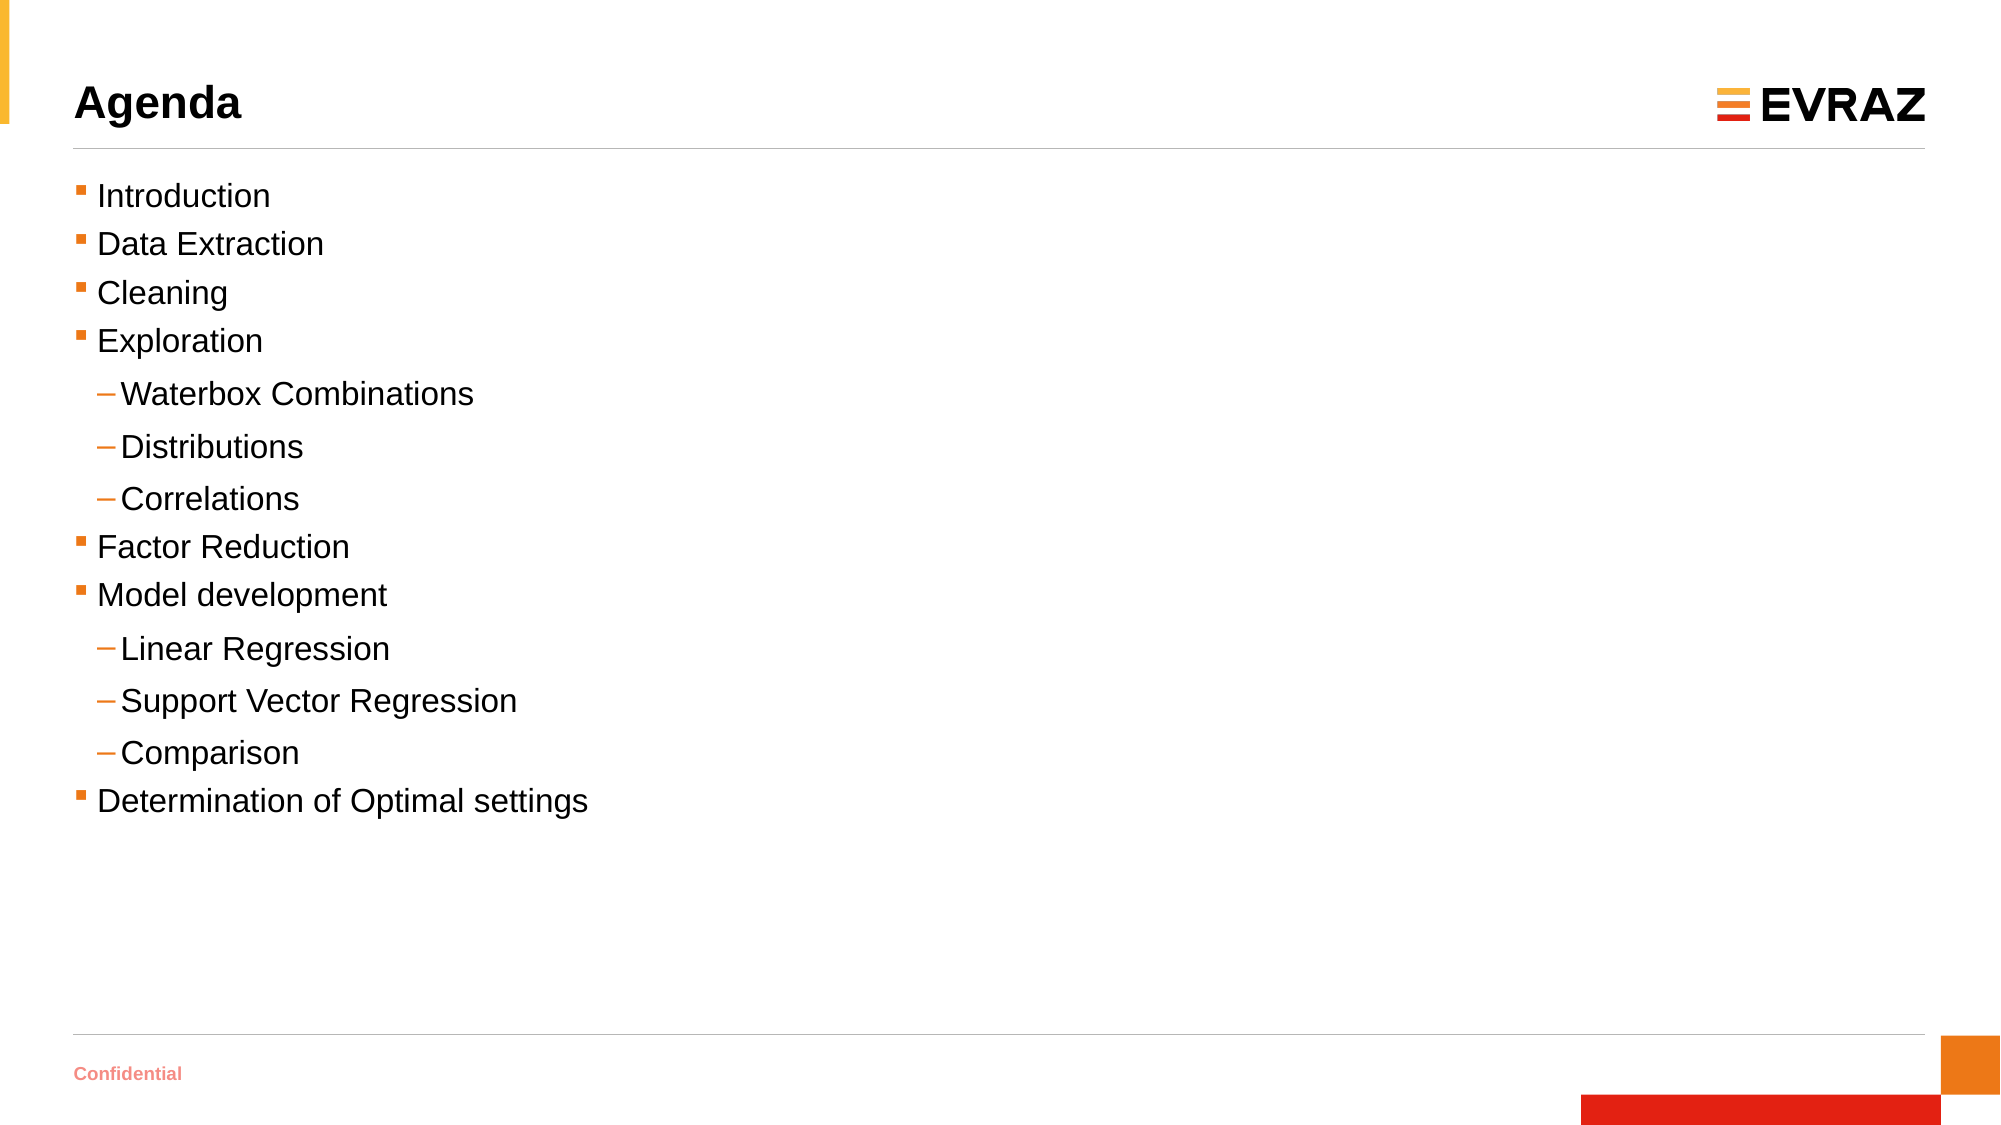

# Agenda
Introduction
Data Extraction
Cleaning
Exploration
Waterbox Combinations
Distributions
Correlations
Factor Reduction
Model development
Linear Regression
Support Vector Regression
Comparison
Determination of Optimal settings
Confidential